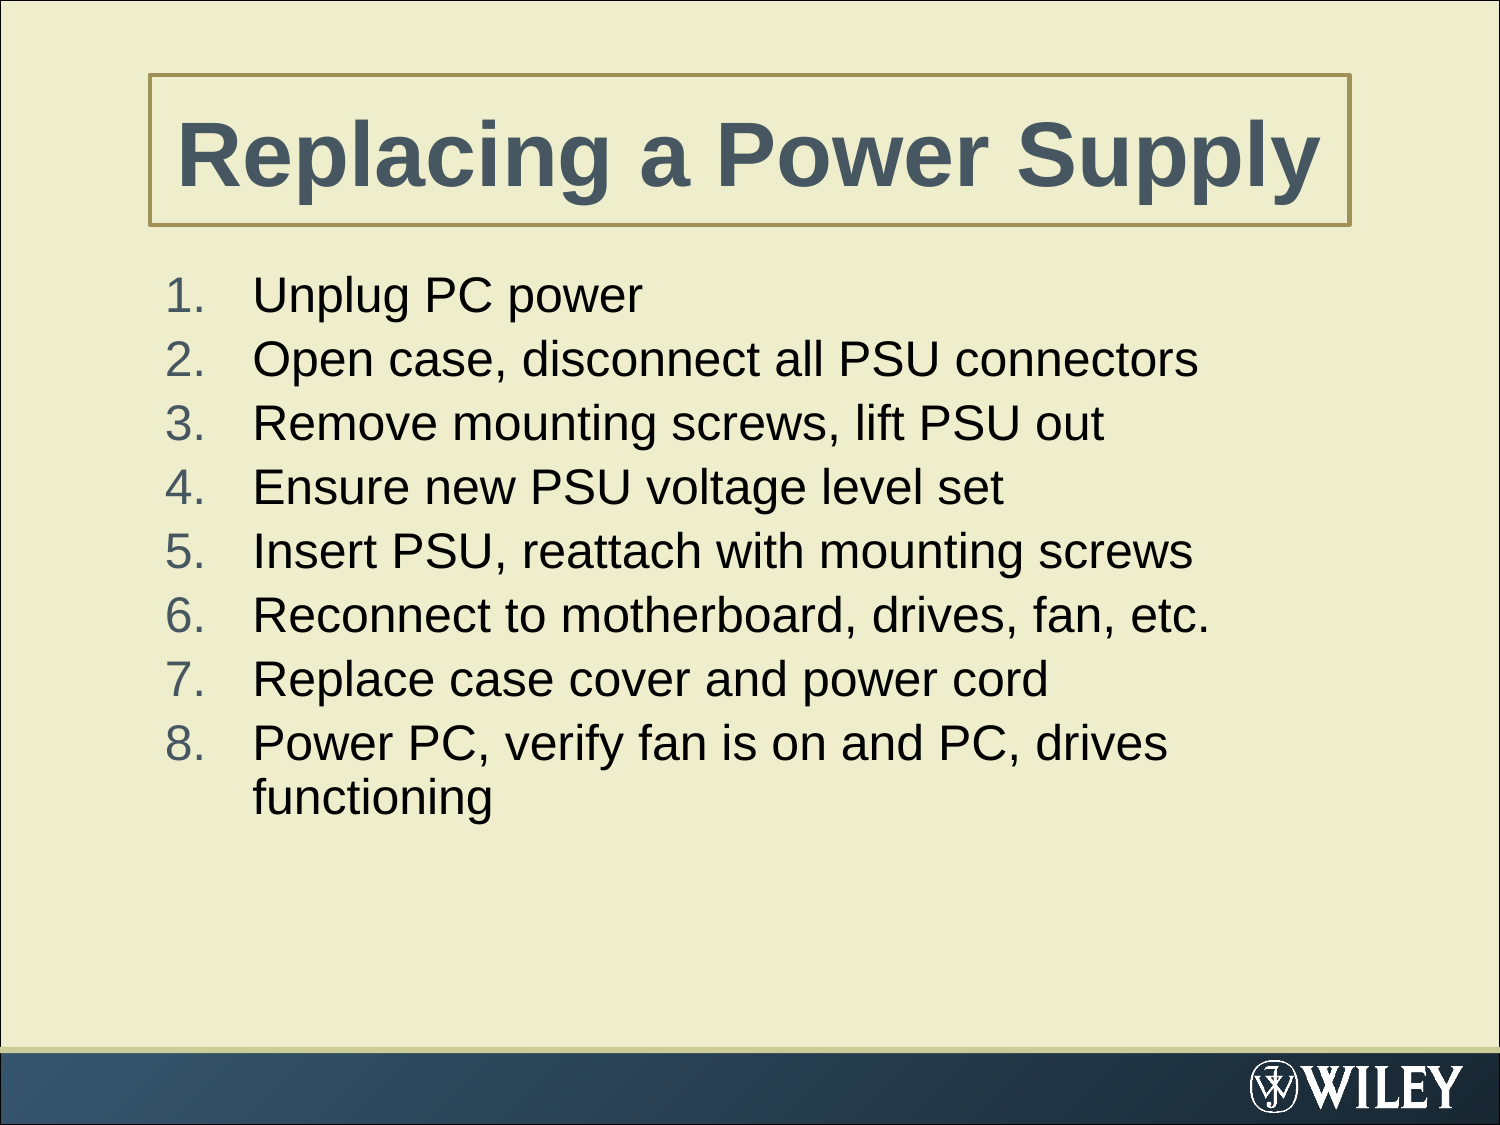

# Replacing a Power Supply
Unplug PC power
Open case, disconnect all PSU connectors
Remove mounting screws, lift PSU out
Ensure new PSU voltage level set
Insert PSU, reattach with mounting screws
Reconnect to motherboard, drives, fan, etc.
Replace case cover and power cord
Power PC, verify fan is on and PC, drives functioning